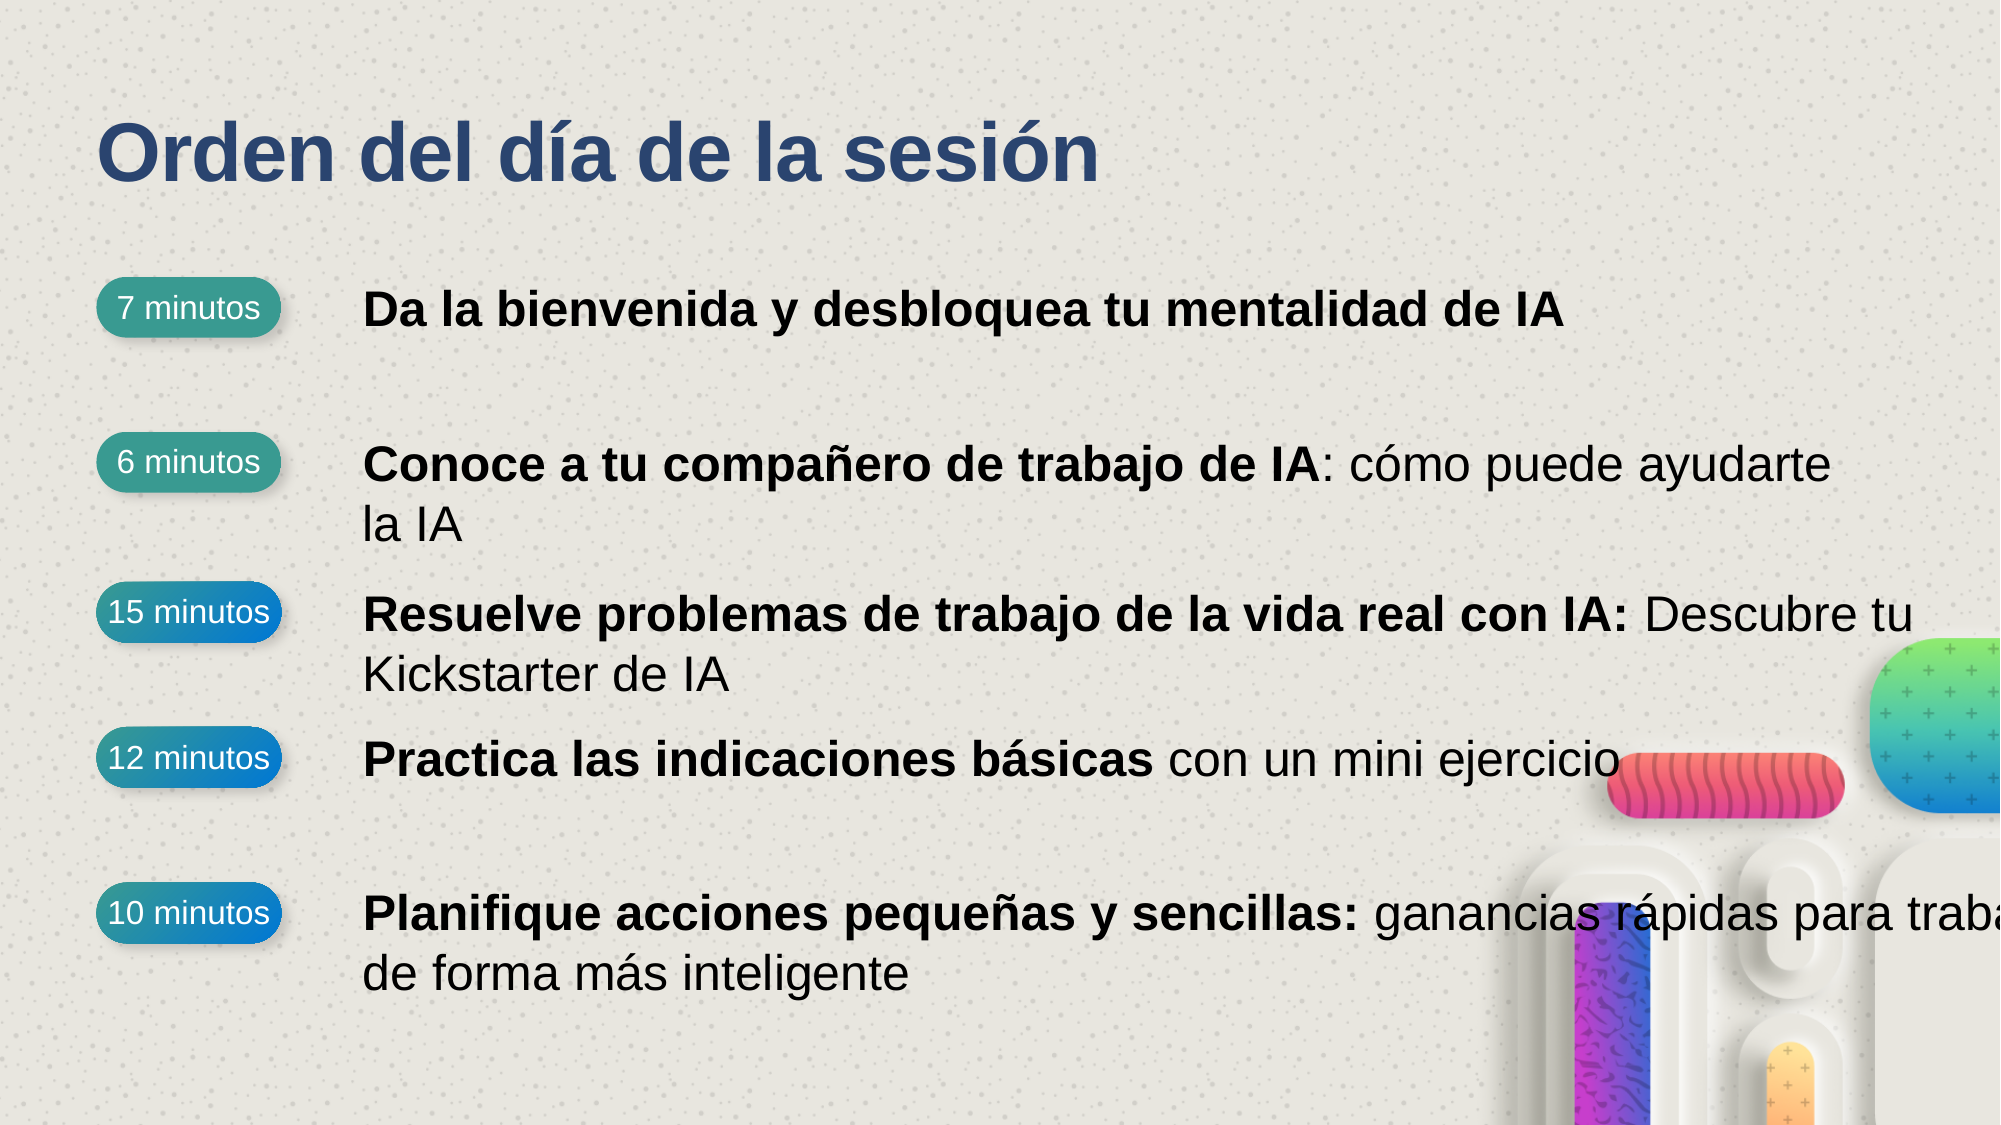

# Orden del día de la sesión
7 minutos
Da la bienvenida y desbloquea tu mentalidad de IA
Conoce a tu compañero de trabajo de IA: cómo puede ayudarte la IA
6 minutos
Resuelve problemas de trabajo de la vida real con IA: Descubre tu Kickstarter de IA
15 minutos
Practica las indicaciones básicas con un mini ejercicio
12 minutos
Planifique acciones pequeñas y sencillas: ganancias rápidas para trabajar de forma más inteligente
10 minutos